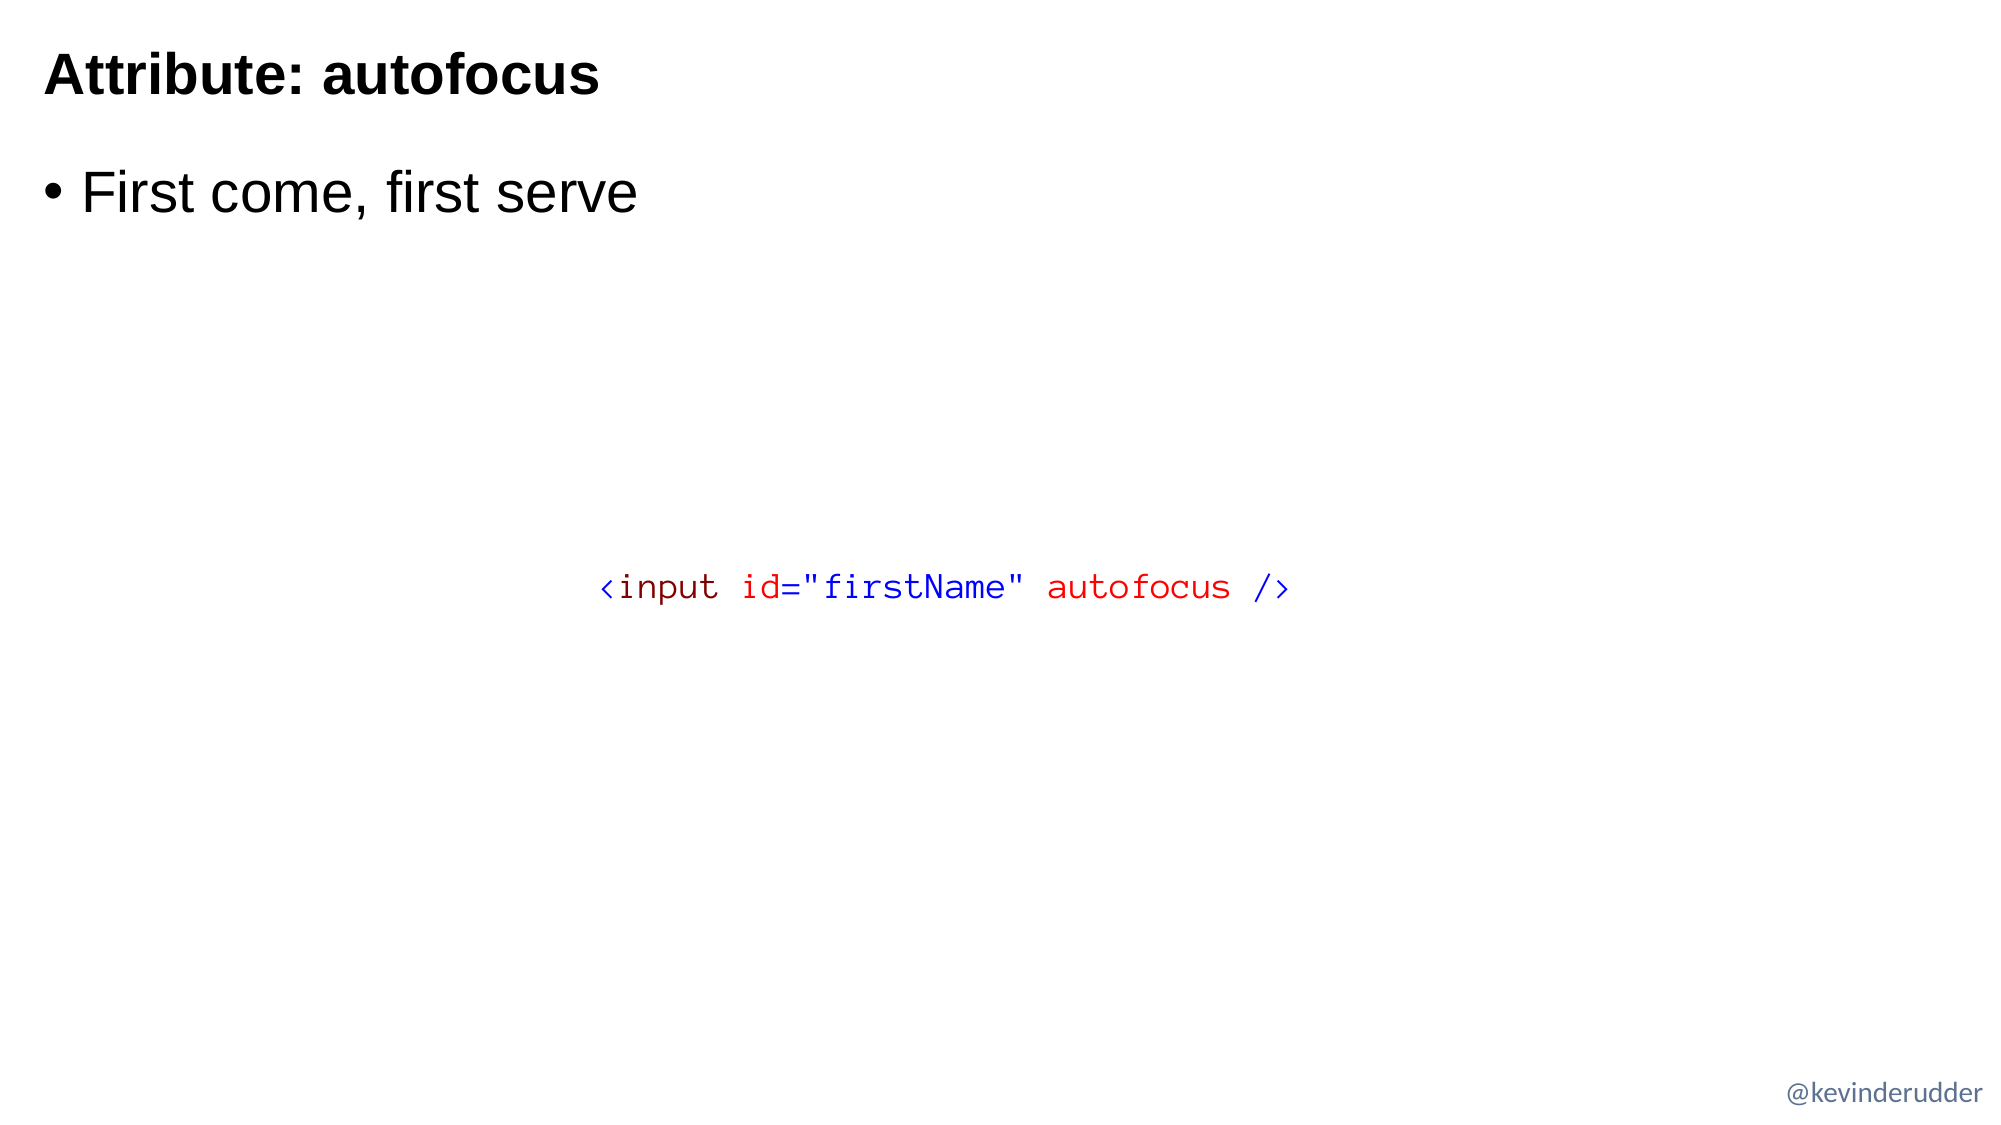

# Attribute: autofocus
First come, first serve
<input id="firstName" autofocus />